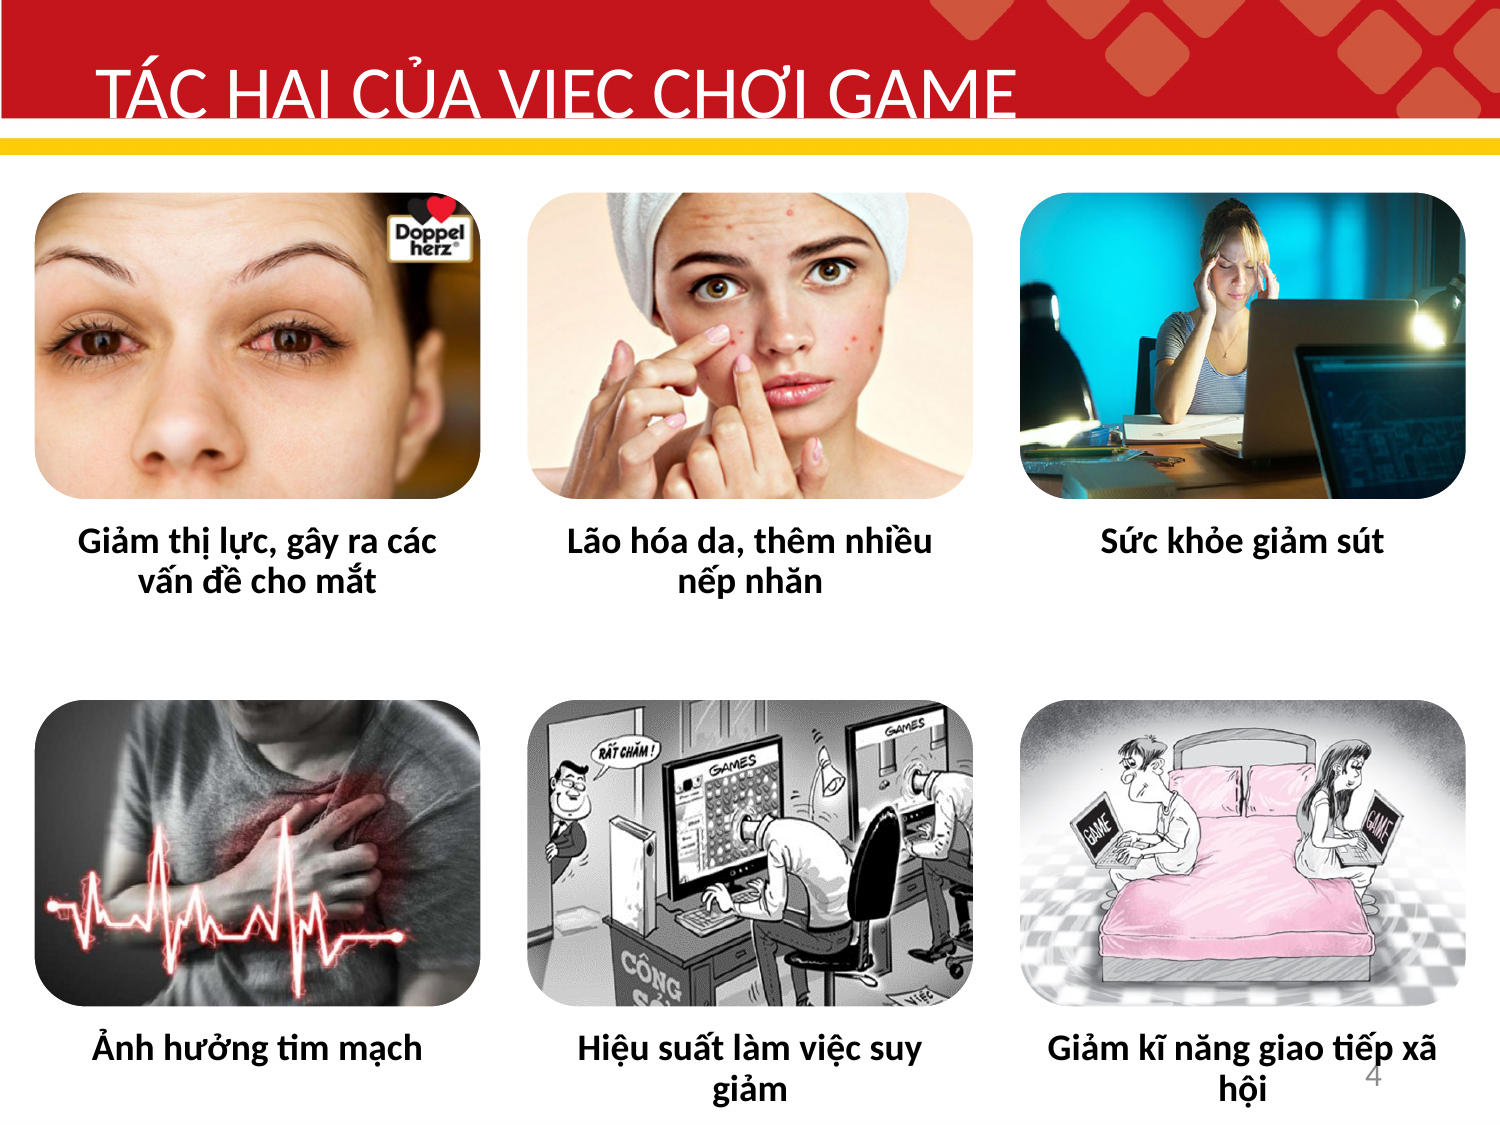

# TÁC HẠI CỦA VIỆC CHƠI GAME
Giảm thị lực, gây ra các vấn đề cho mắt
Lão hóa da, thêm nhiều nếp nhăn
Sức khỏe giảm sút
Ảnh hưởng tim mạch
Hiệu suất làm việc suy giảm
Giảm kĩ năng giao tiếp xã hội
4